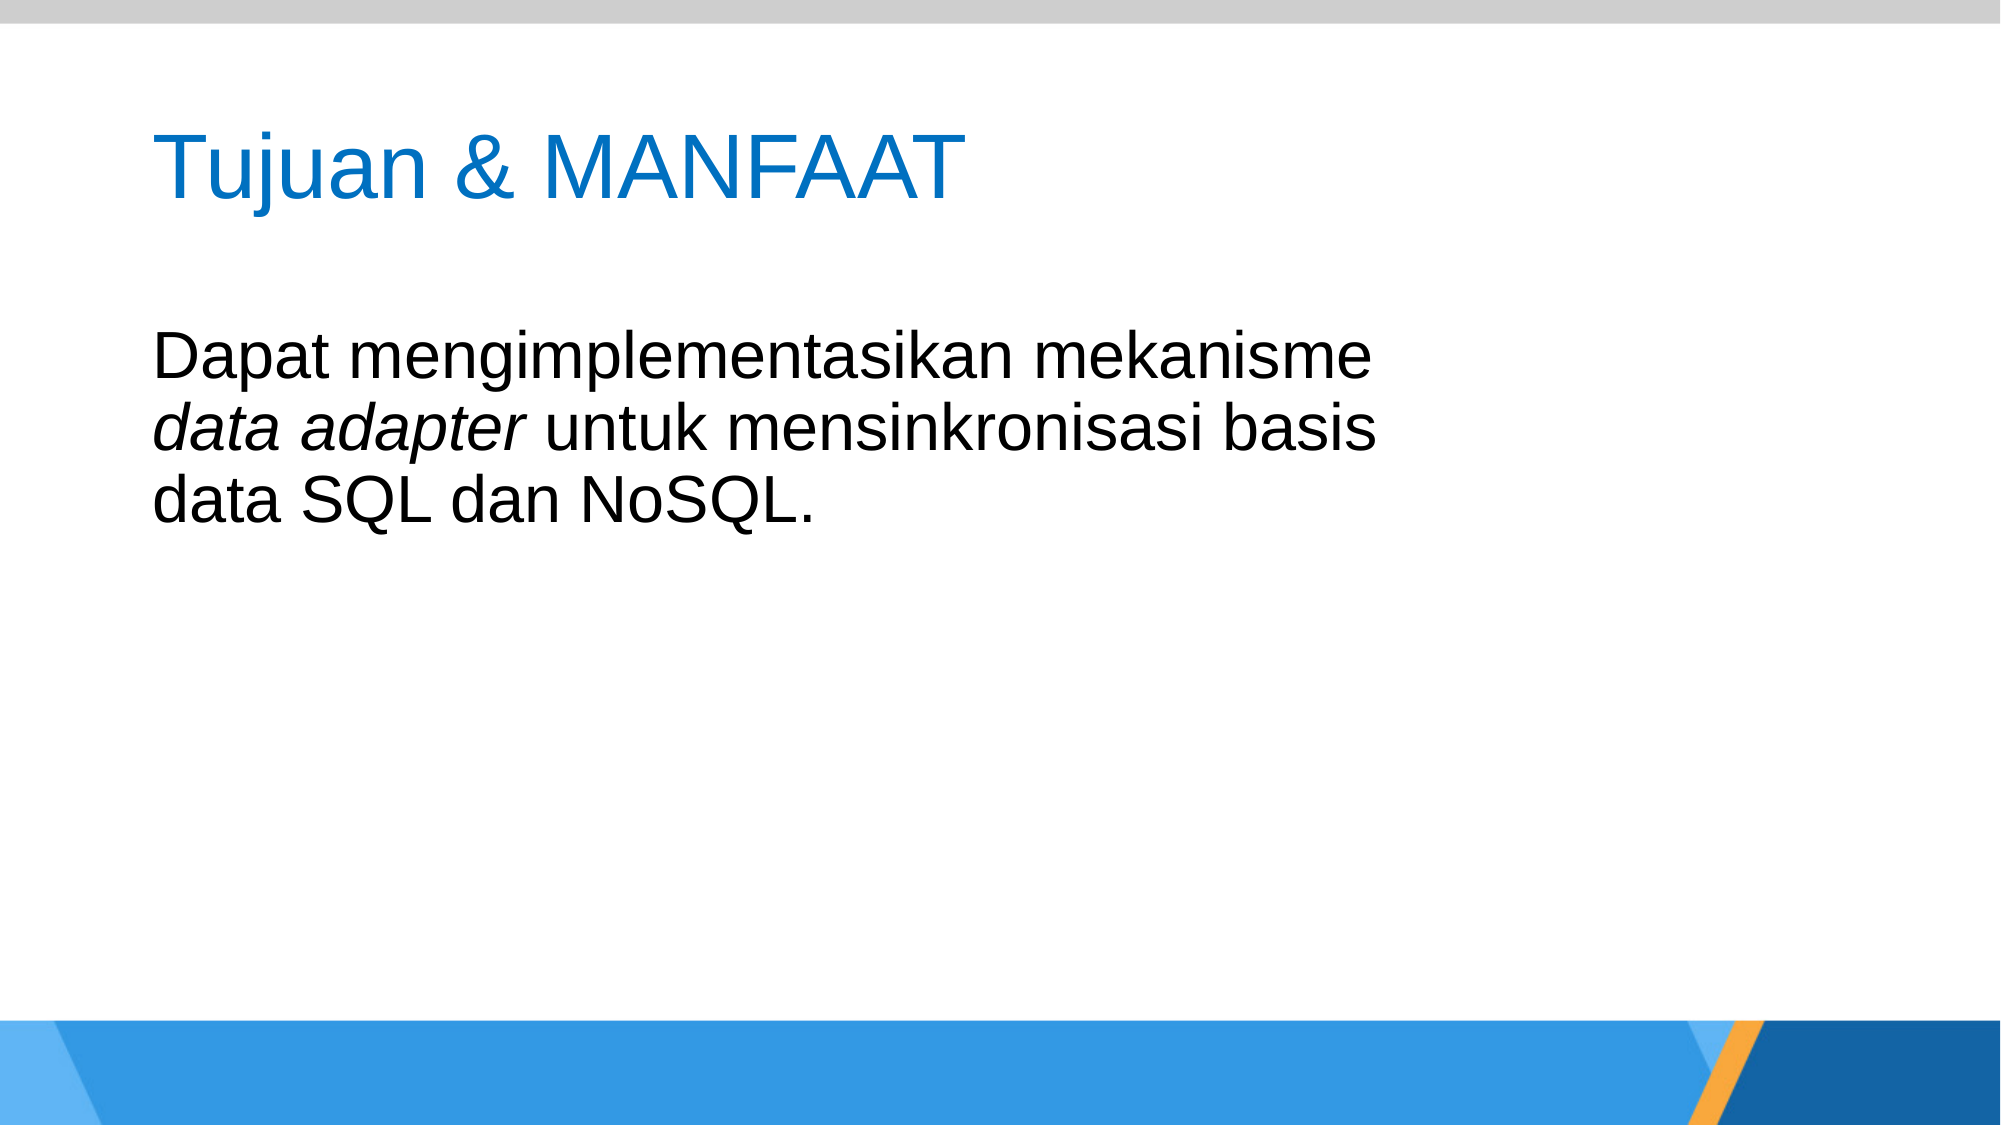

# Tujuan & MANFAAT
Dapat mengimplementasikan mekanisme data adapter untuk mensinkronisasi basis data SQL dan NoSQL.